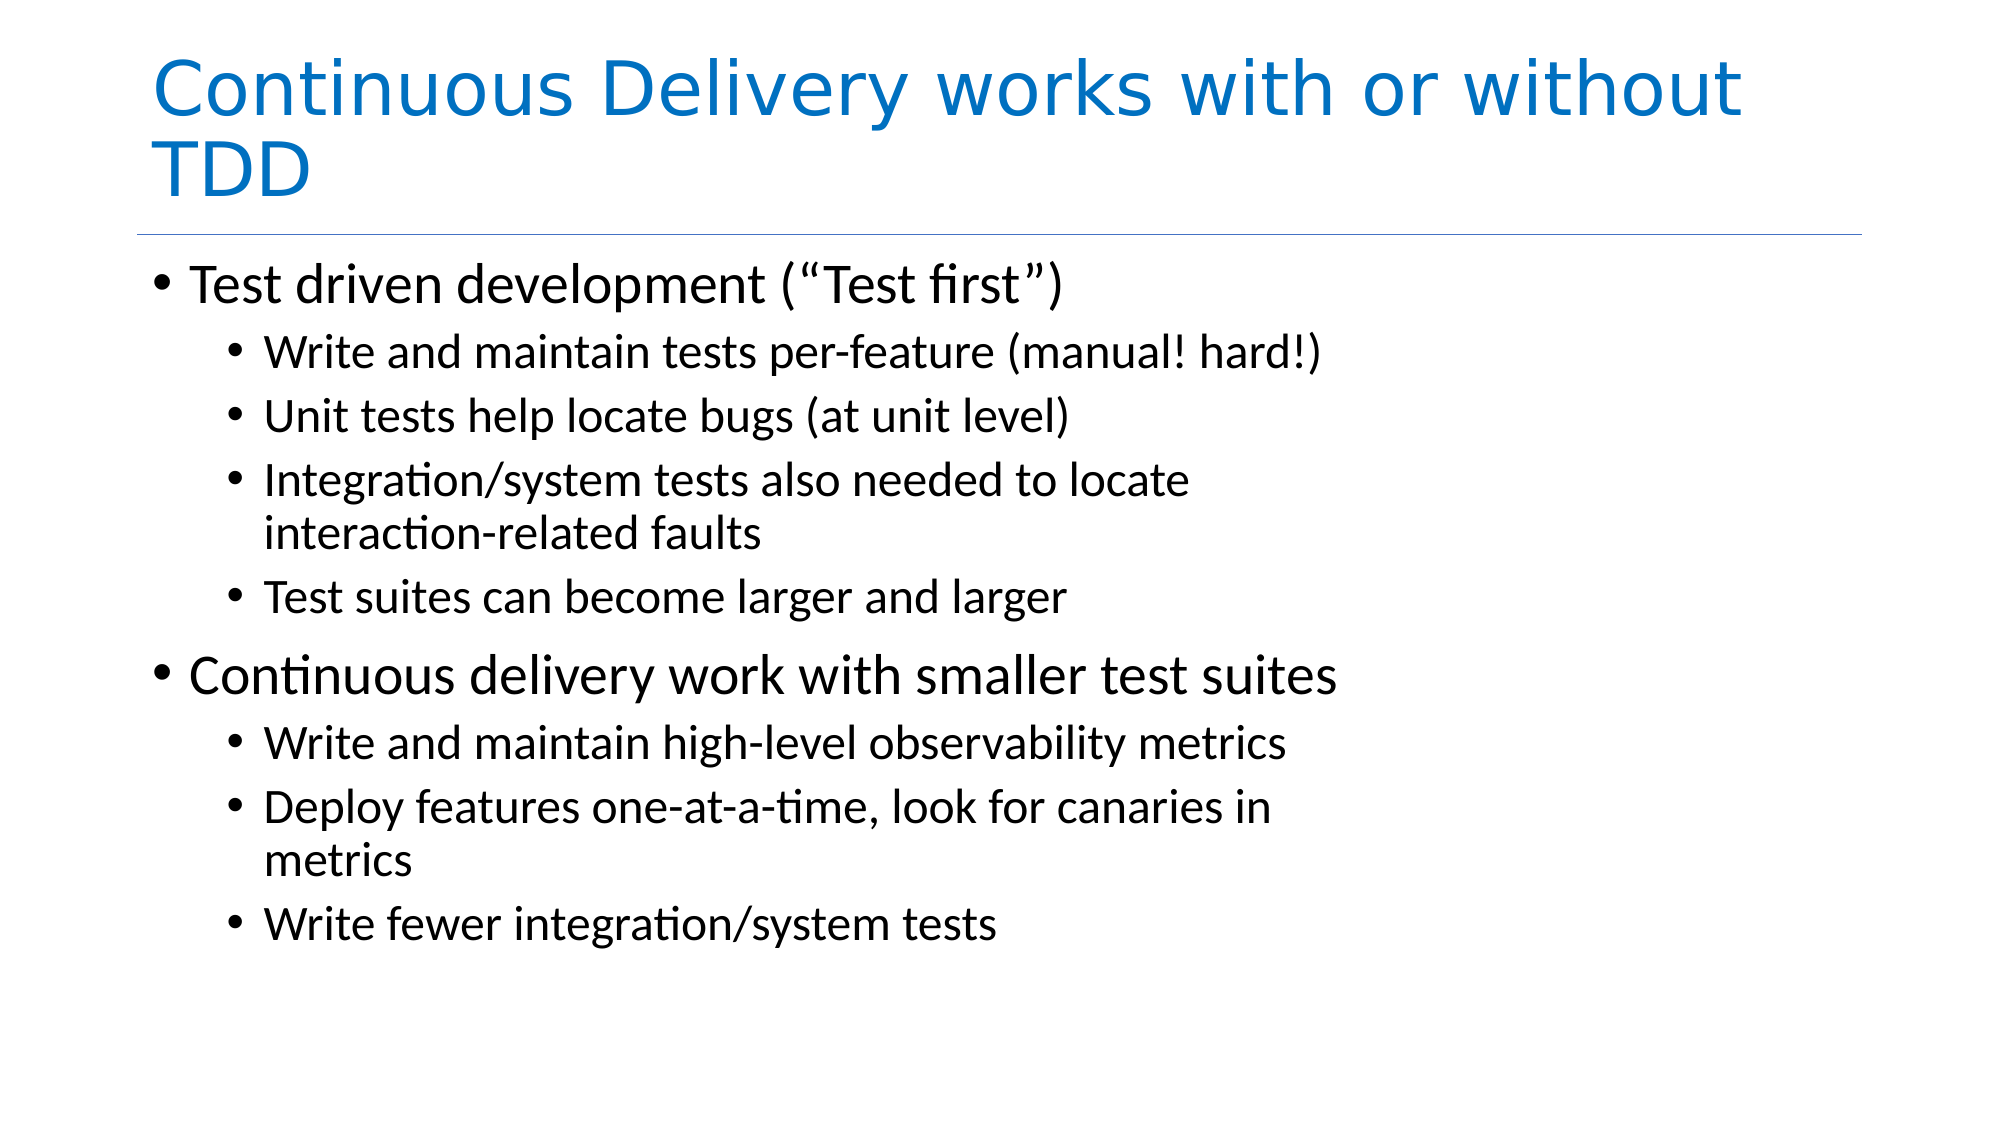

# Continuous Delivery works with or without  TDD
Test driven development (“Test first”)
Write and maintain tests per-feature (manual! hard!)
Unit tests help locate bugs (at unit level)
Integration/system tests also needed to locate interaction-related faults
Test suites can become larger and larger
Continuous delivery work with smaller test suites
Write and maintain high-level observability metrics
Deploy features one-at-a-time, look for canaries in metrics
Write fewer integration/system tests